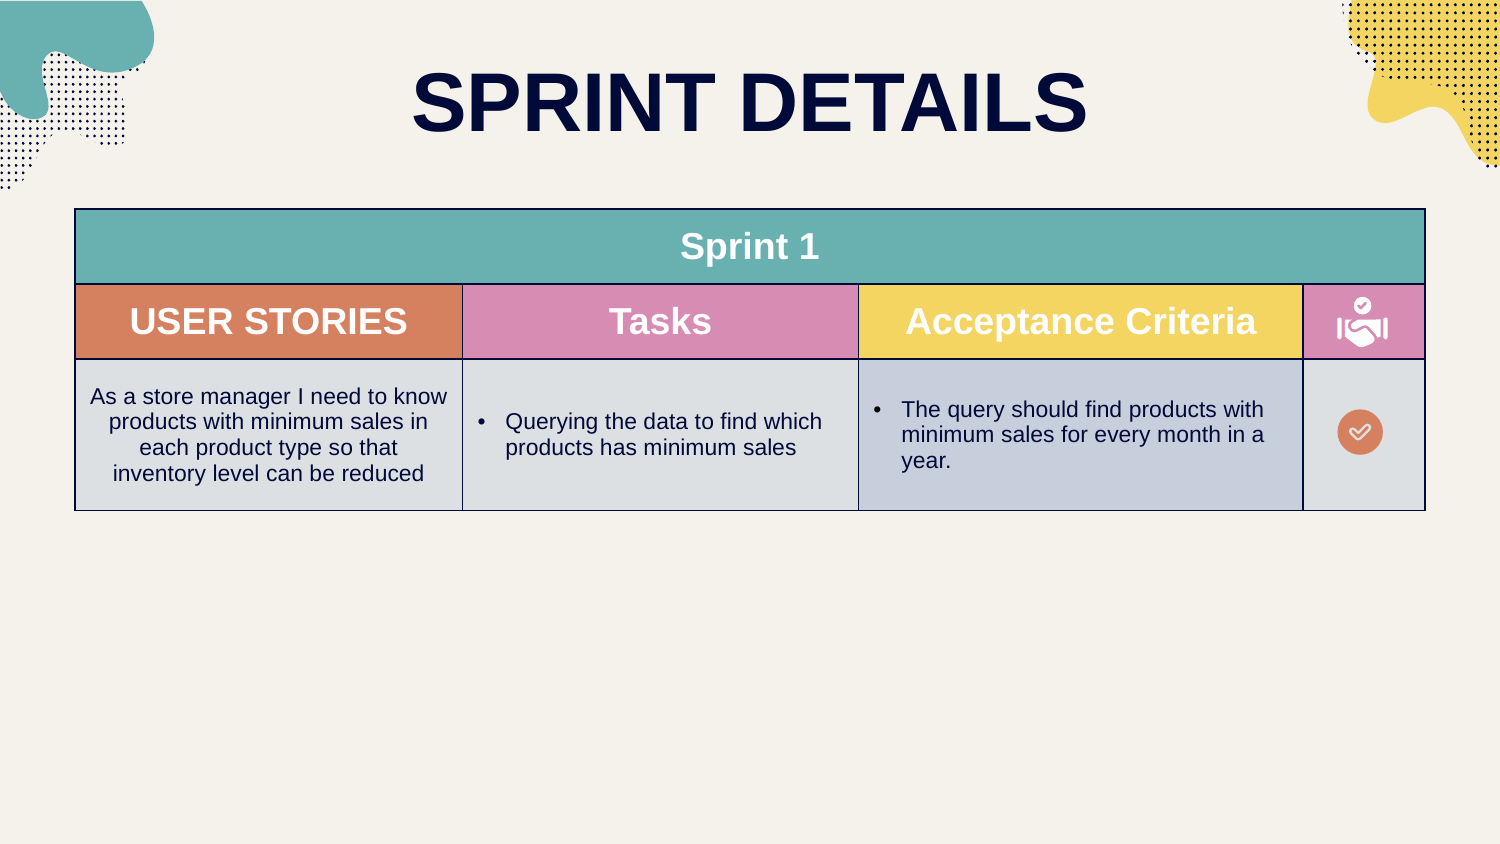

# SPRINT DETAILS
| Sprint 1 |  |  |  |
| --- | --- | --- | --- |
| USER STORIES | Tasks | Acceptance Criteria |  |
| As a store manager I need to know products with minimum sales in each product type so that inventory level can be reduced | Querying the data to find which products has minimum sales | The query should find products with minimum sales for every month in a year. |  |